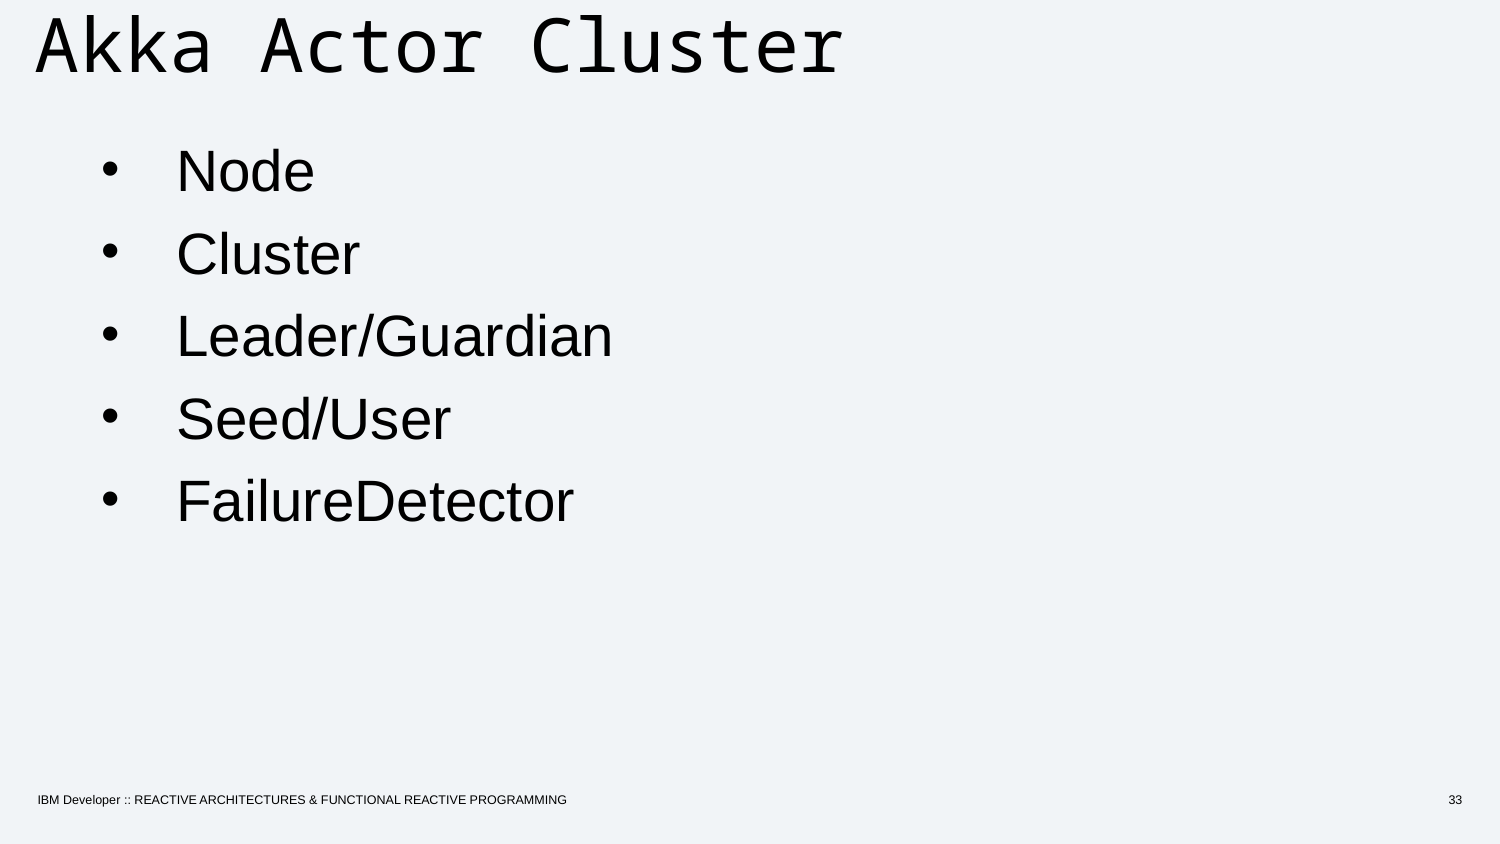

# Akka Actor Cluster
Node
Cluster
Leader/Guardian
Seed/User
FailureDetector
IBM Developer :: REACTIVE ARCHITECTURES & FUNCTIONAL REACTIVE PROGRAMMING
33